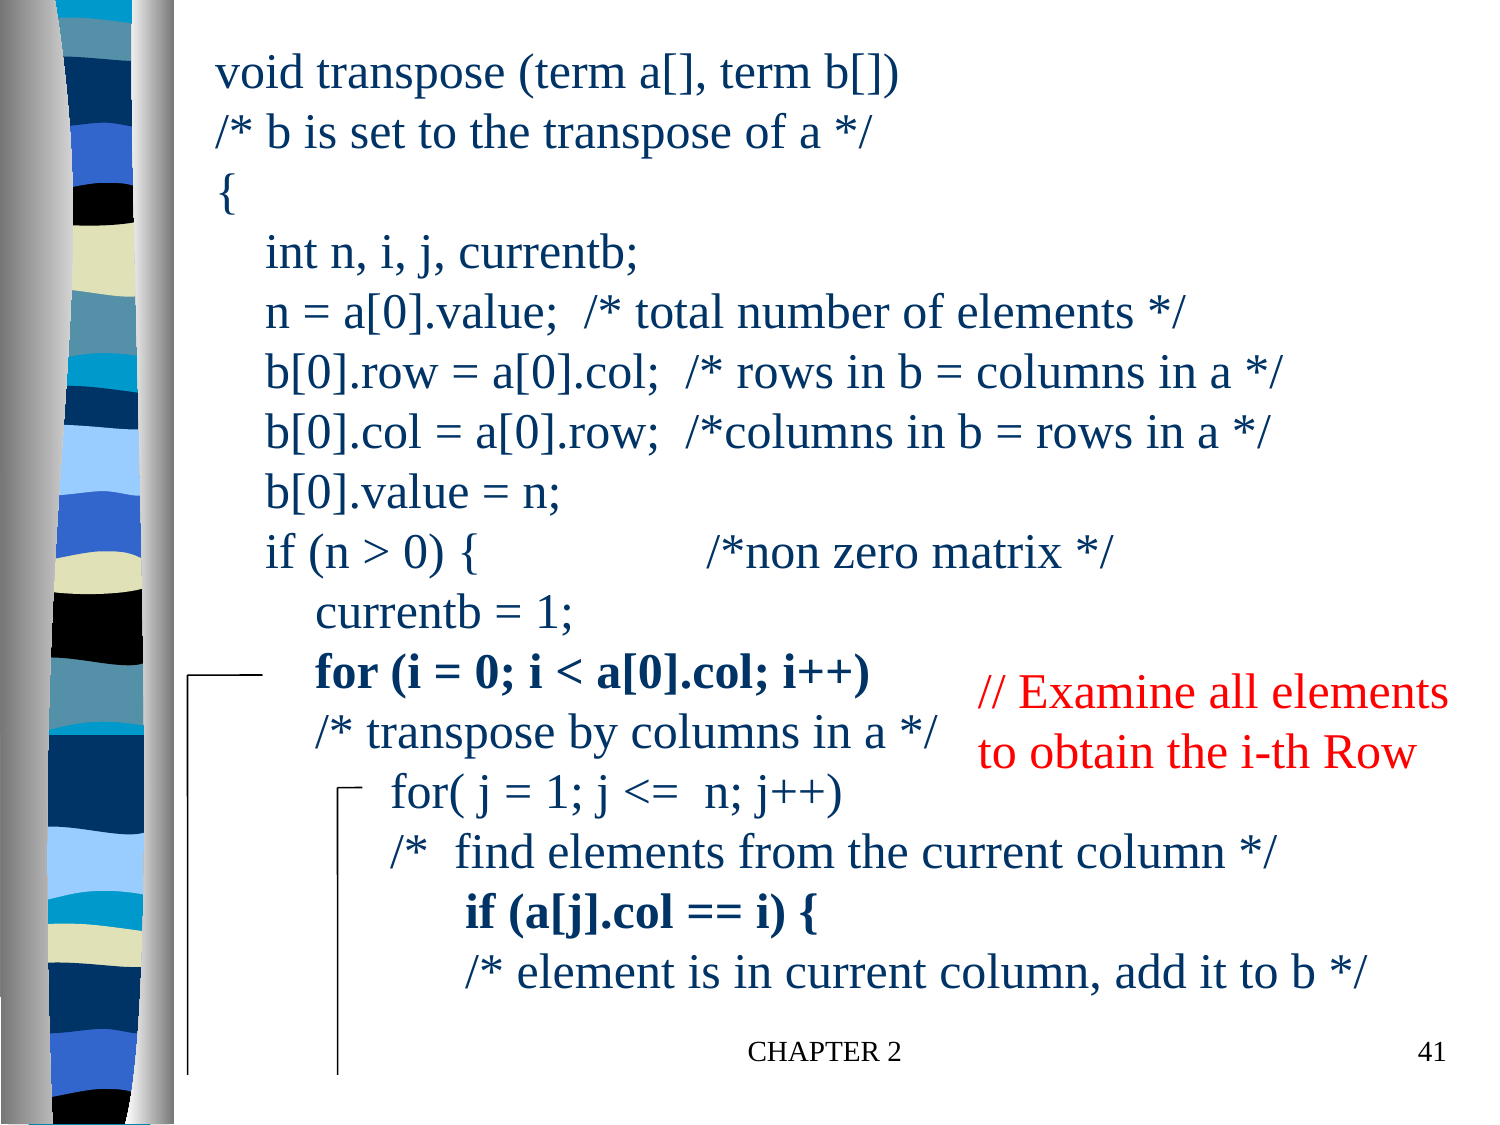

# void transpose (term a[], term b[]) /* b is set to the transpose of a */ { int n, i, j, currentb; n = a[0].value;  /* total number of elements */ b[0].row = a[0].col;  /* rows in b = columns in a */ b[0].col = a[0].row;  /*columns in b = rows in a */ b[0].value = n; if (n > 0) {                  /*non zero matrix */ currentb = 1; for (i = 0; i < a[0].col; i++) /* transpose by columns in a */ for( j = 1; j <=  n; j++) /*  find elements from the current column */ if (a[j].col == i) { /* element is in current column, add it to b */
// Examine all elements
to obtain the i-th Row

CHAPTER 2
41